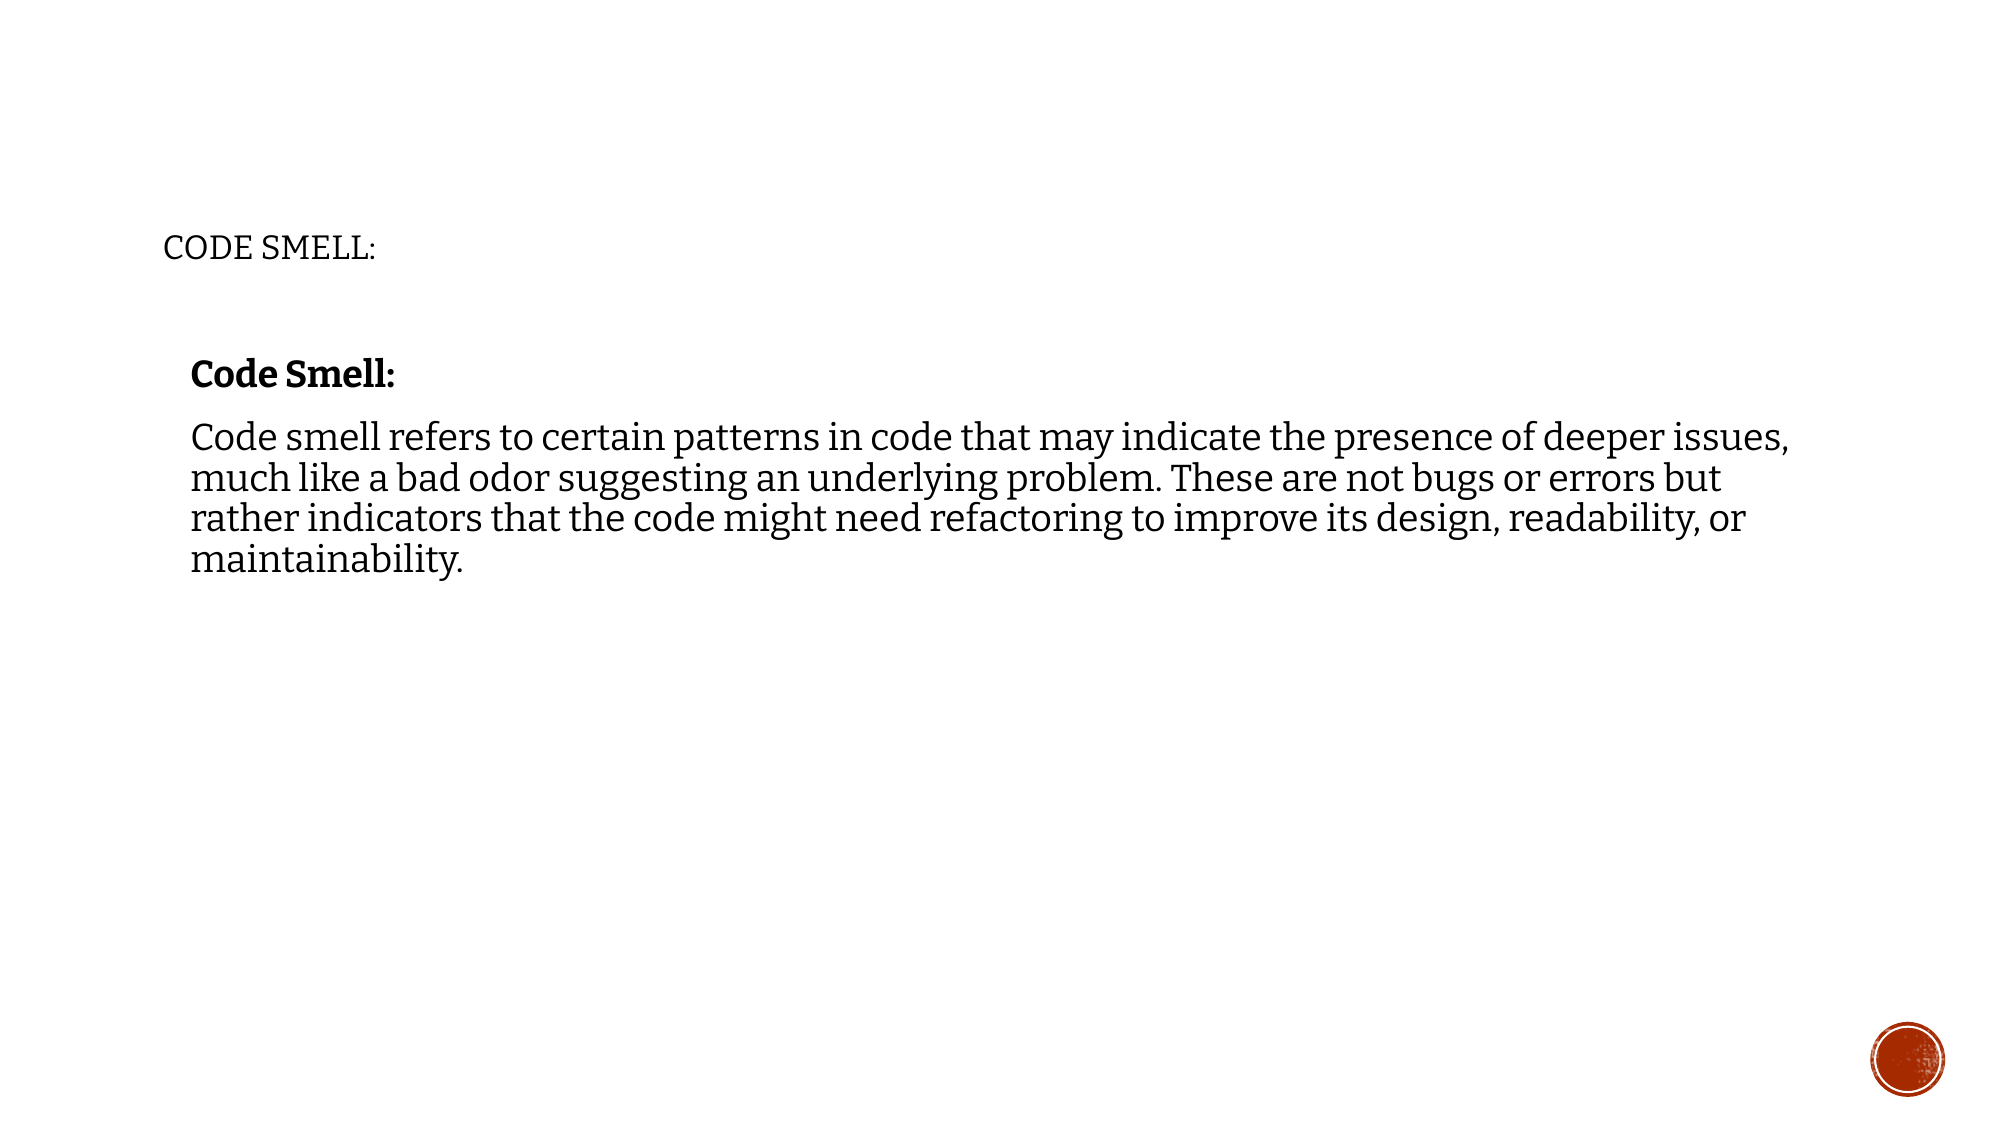

# Code smell:
Code Smell:
Code smell refers to certain patterns in code that may indicate the presence of deeper issues, much like a bad odor suggesting an underlying problem. These are not bugs or errors but rather indicators that the code might need refactoring to improve its design, readability, or maintainability.